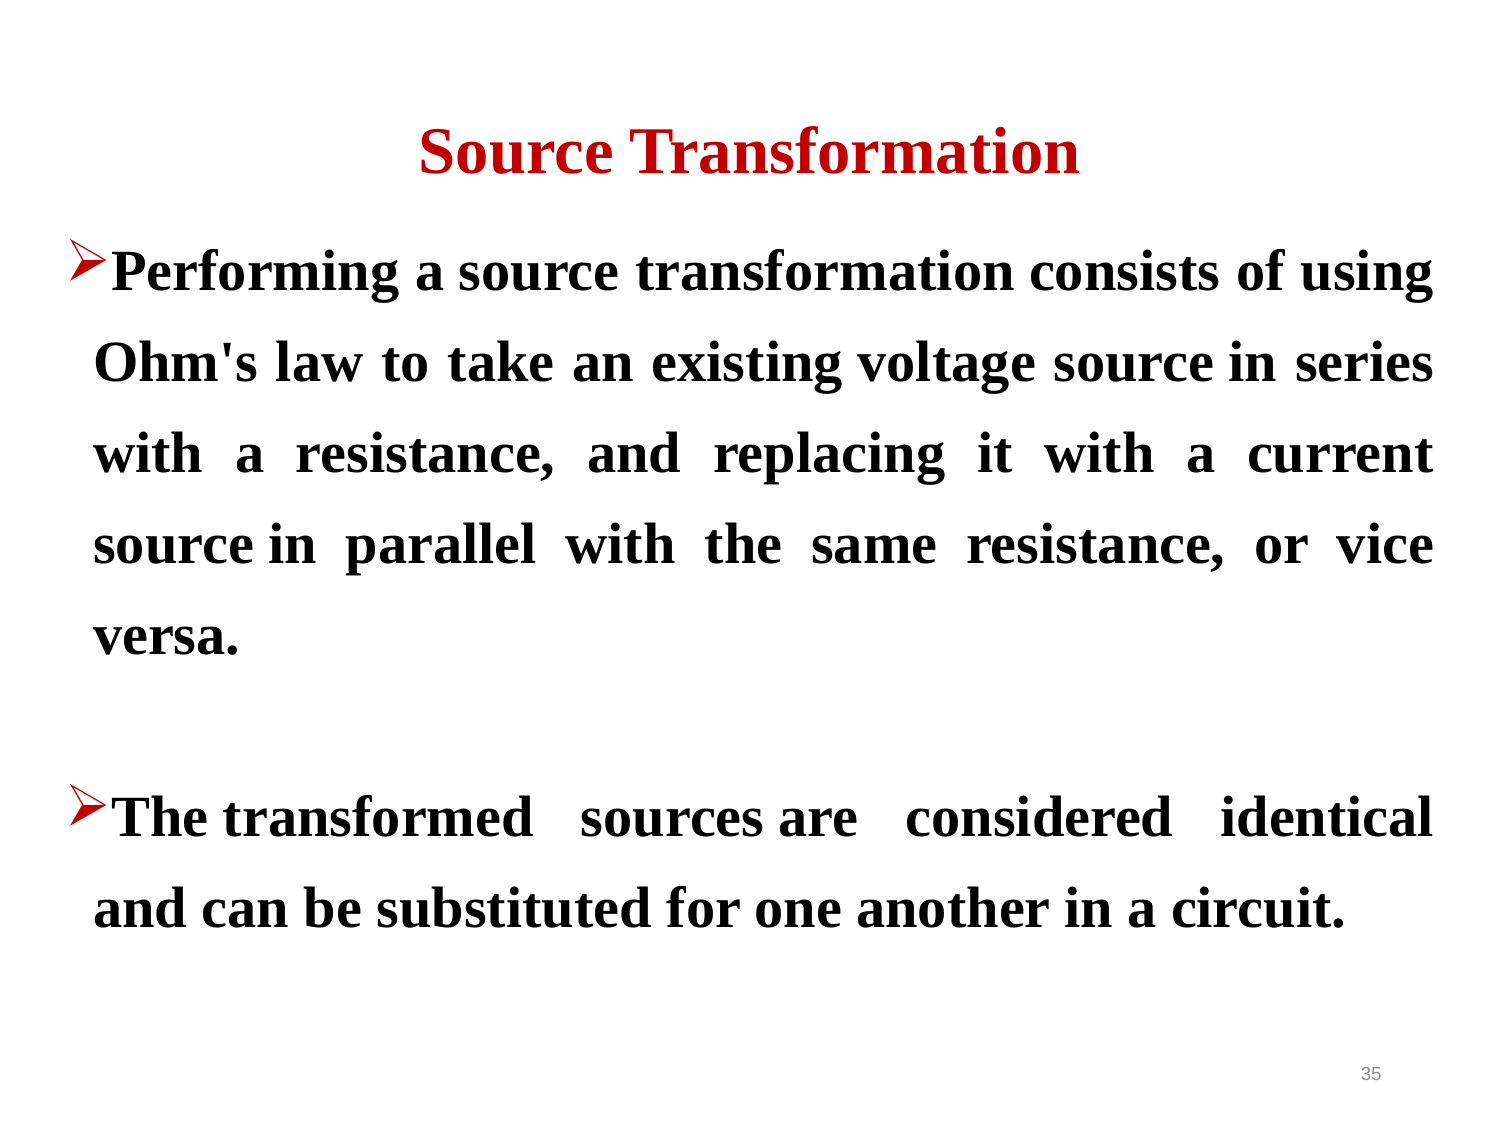

Source Transformation
Performing a source transformation consists of using Ohm's law to take an existing voltage source in series with a resistance, and replacing it with a current source in parallel with the same resistance, or vice versa.

The transformed sources are considered identical and can be substituted for one another in a circuit.
35